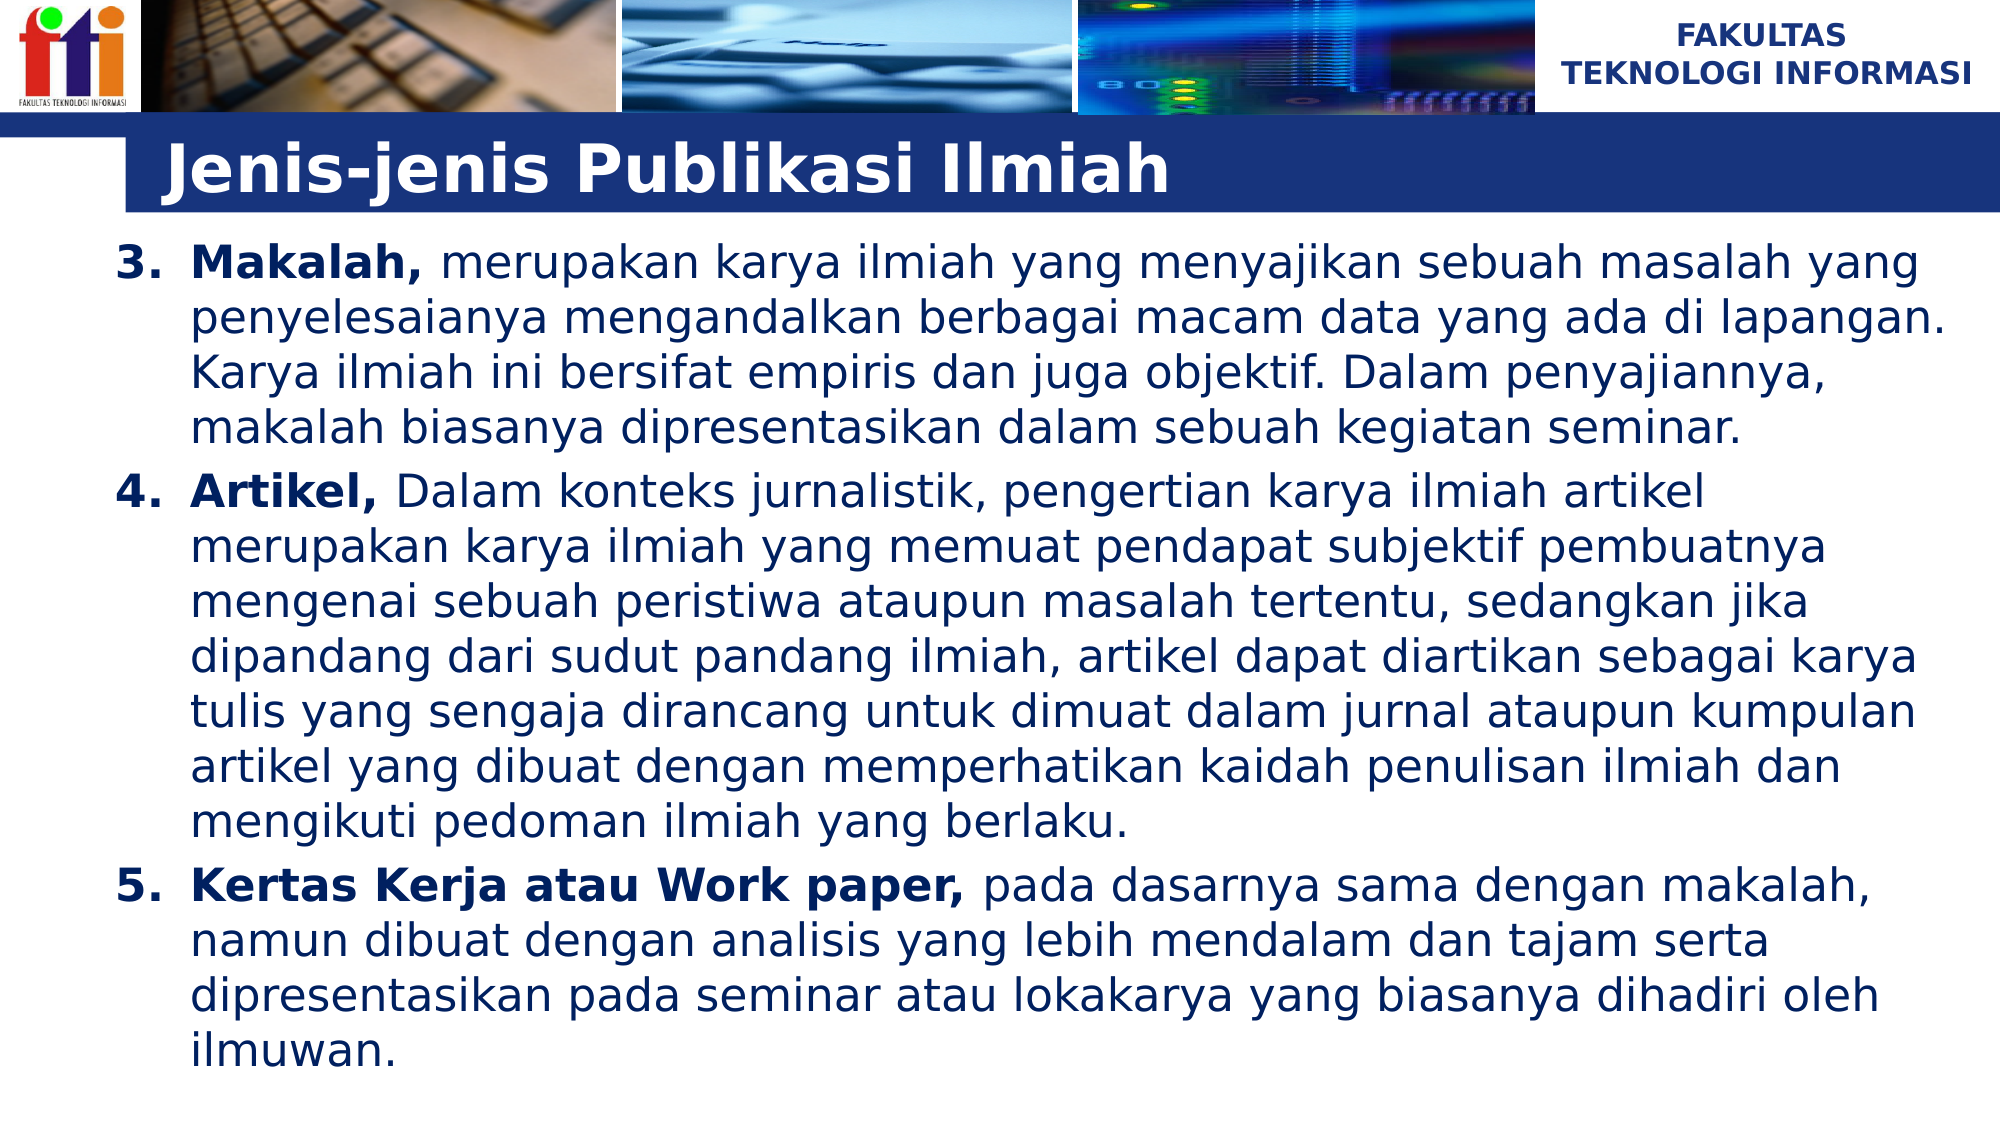

# Jenis-jenis Publikasi Ilmiah
Makalah, merupakan karya ilmiah yang menyajikan sebuah masalah yang penyelesaianya mengandalkan berbagai macam data yang ada di lapangan. Karya ilmiah ini bersifat empiris dan juga objektif. Dalam penyajiannya, makalah biasanya dipresentasikan dalam sebuah kegiatan seminar.
Artikel, Dalam konteks jurnalistik, pengertian karya ilmiah artikel merupakan karya ilmiah yang memuat pendapat subjektif pembuatnya mengenai sebuah peristiwa ataupun masalah tertentu, sedangkan jika dipandang dari sudut pandang ilmiah, artikel dapat diartikan sebagai karya tulis yang sengaja dirancang untuk dimuat dalam jurnal ataupun kumpulan artikel yang dibuat dengan memperhatikan kaidah penulisan ilmiah dan mengikuti pedoman ilmiah yang berlaku.
Kertas Kerja atau Work paper, pada dasarnya sama dengan makalah, namun dibuat dengan analisis yang lebih mendalam dan tajam serta dipresentasikan pada seminar atau lokakarya yang biasanya dihadiri oleh ilmuwan.